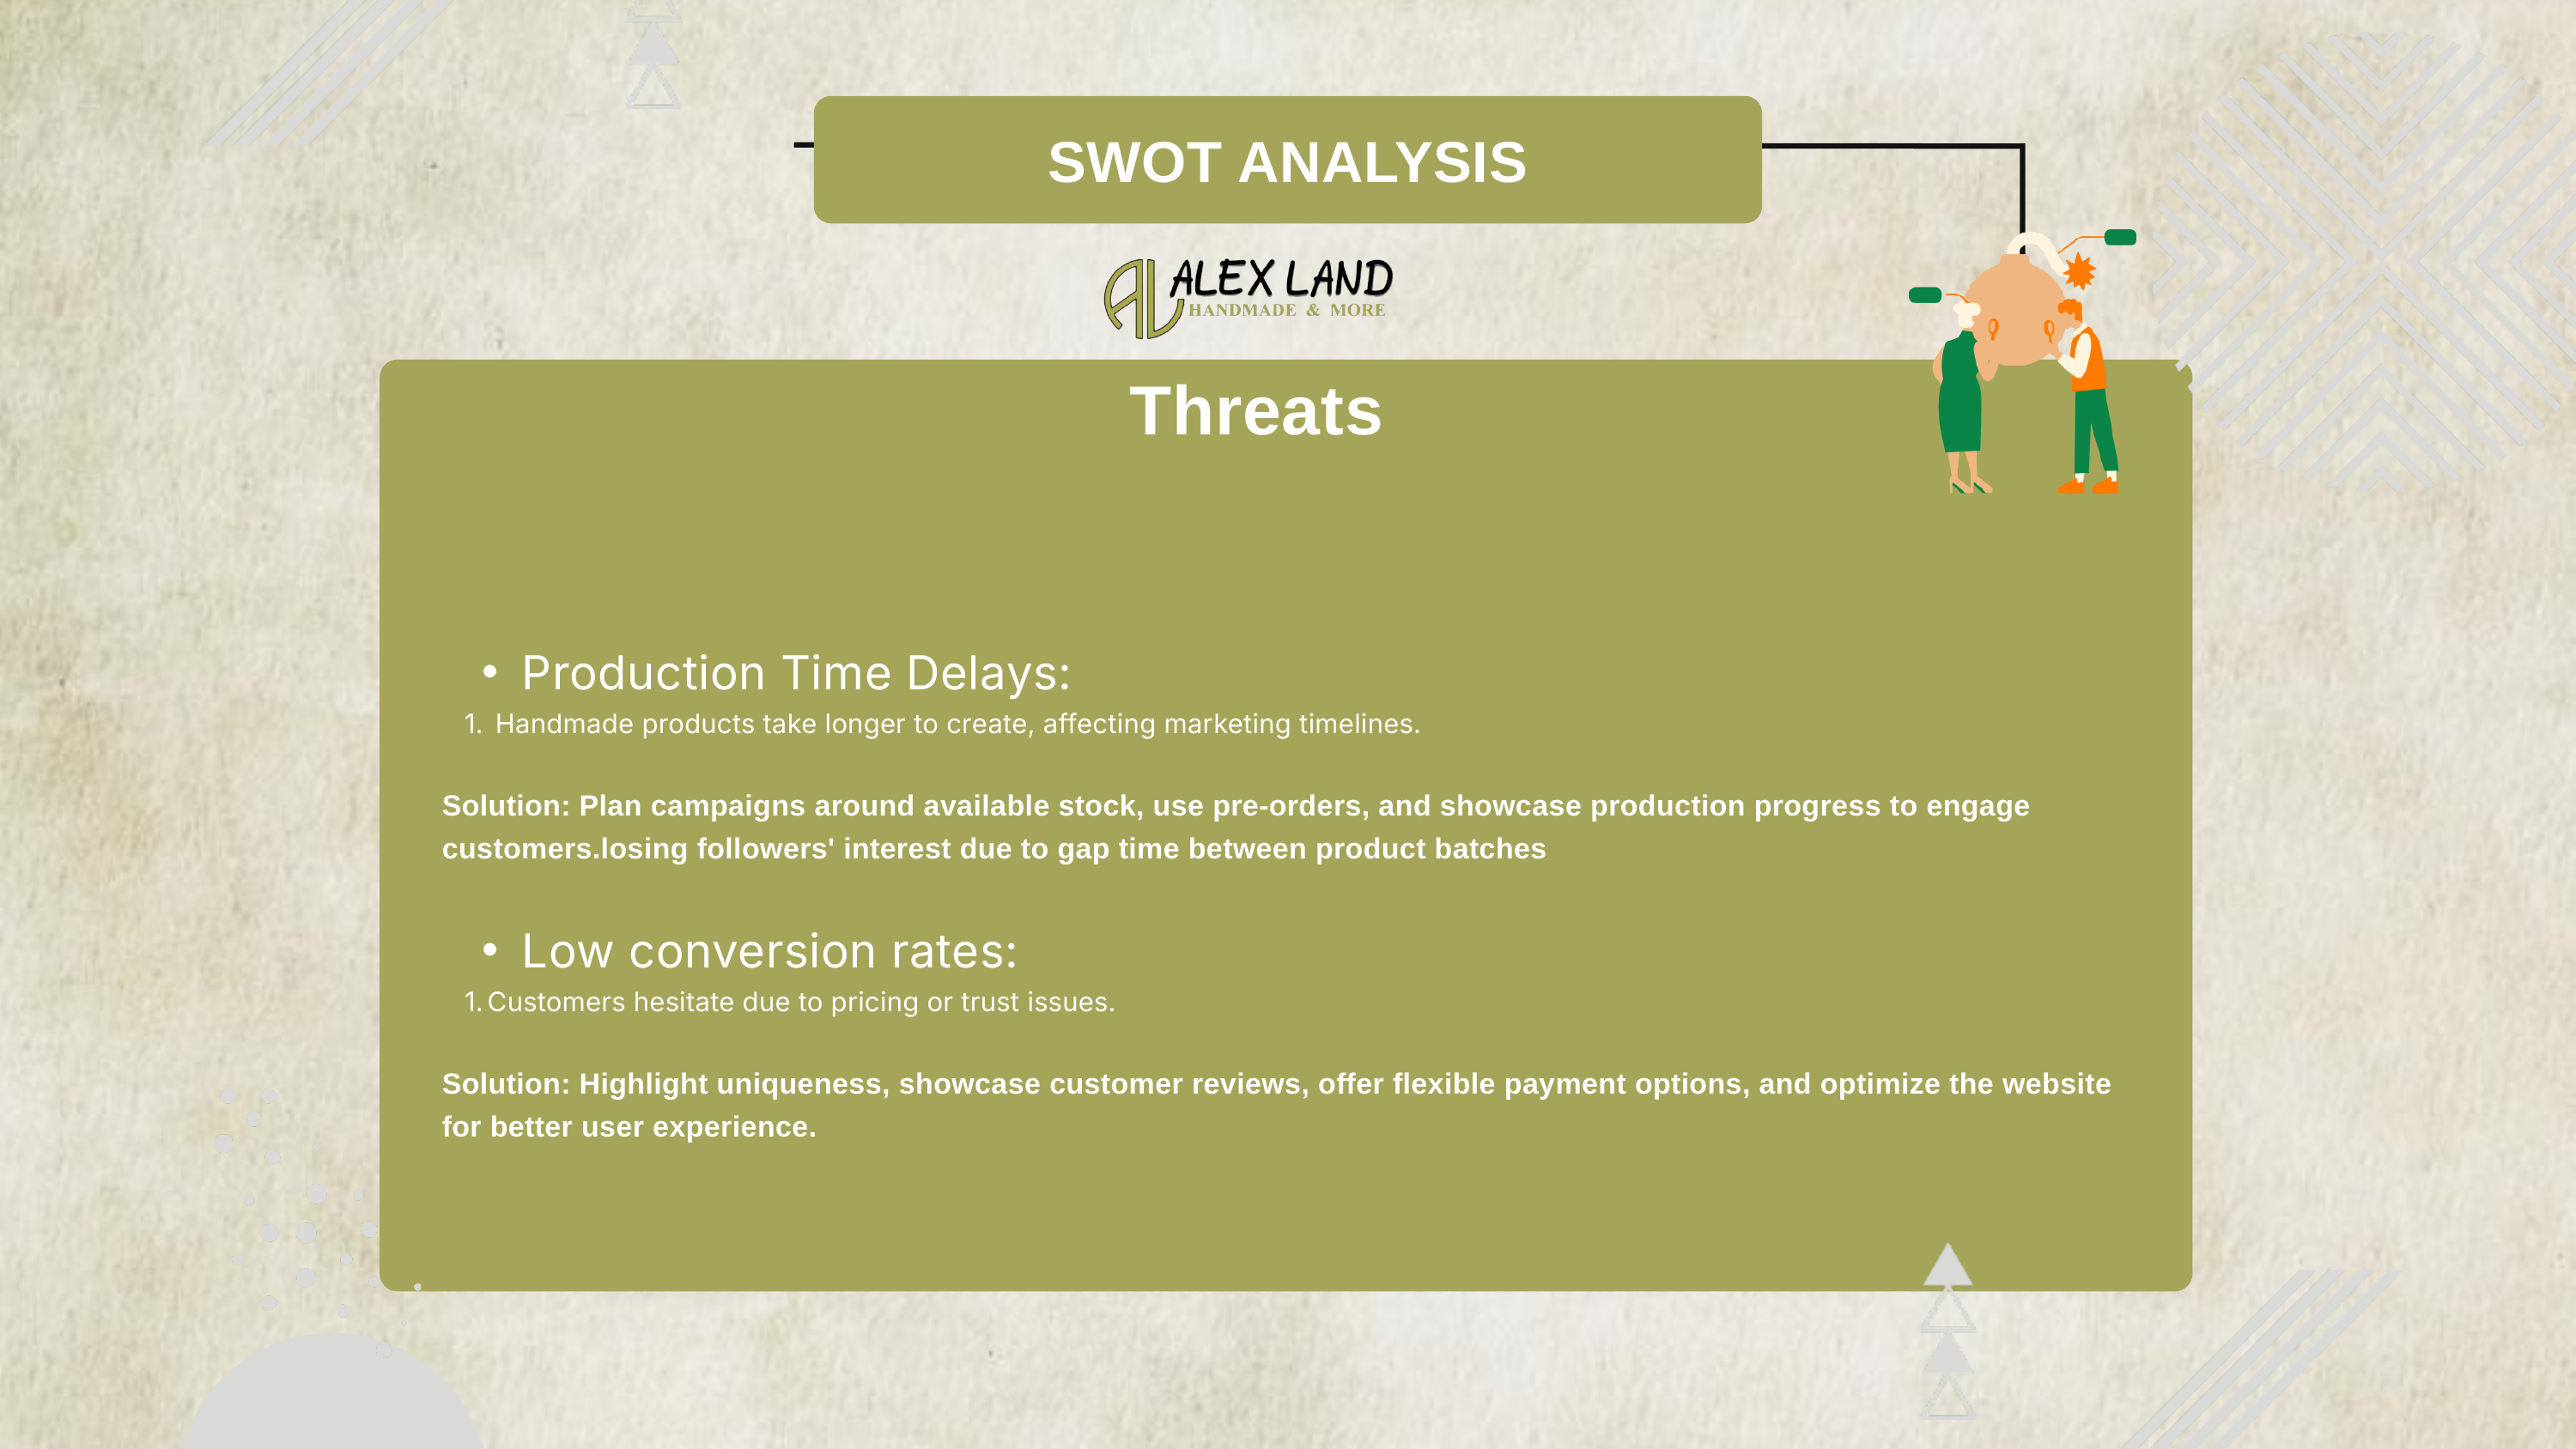

SWOT ANALYSIS

Threats
Production Time Delays:
 Handmade products take longer to create, affecting marketing timelines.

Solution: Plan campaigns around available stock, use pre-orders, and showcase production progress to engage customers.losing followers' interest due to gap time between product batches

Low conversion rates:
Customers hesitate due to pricing or trust issues.

Solution: Highlight uniqueness, showcase customer reviews, offer flexible payment options, and optimize the website for better user experience.